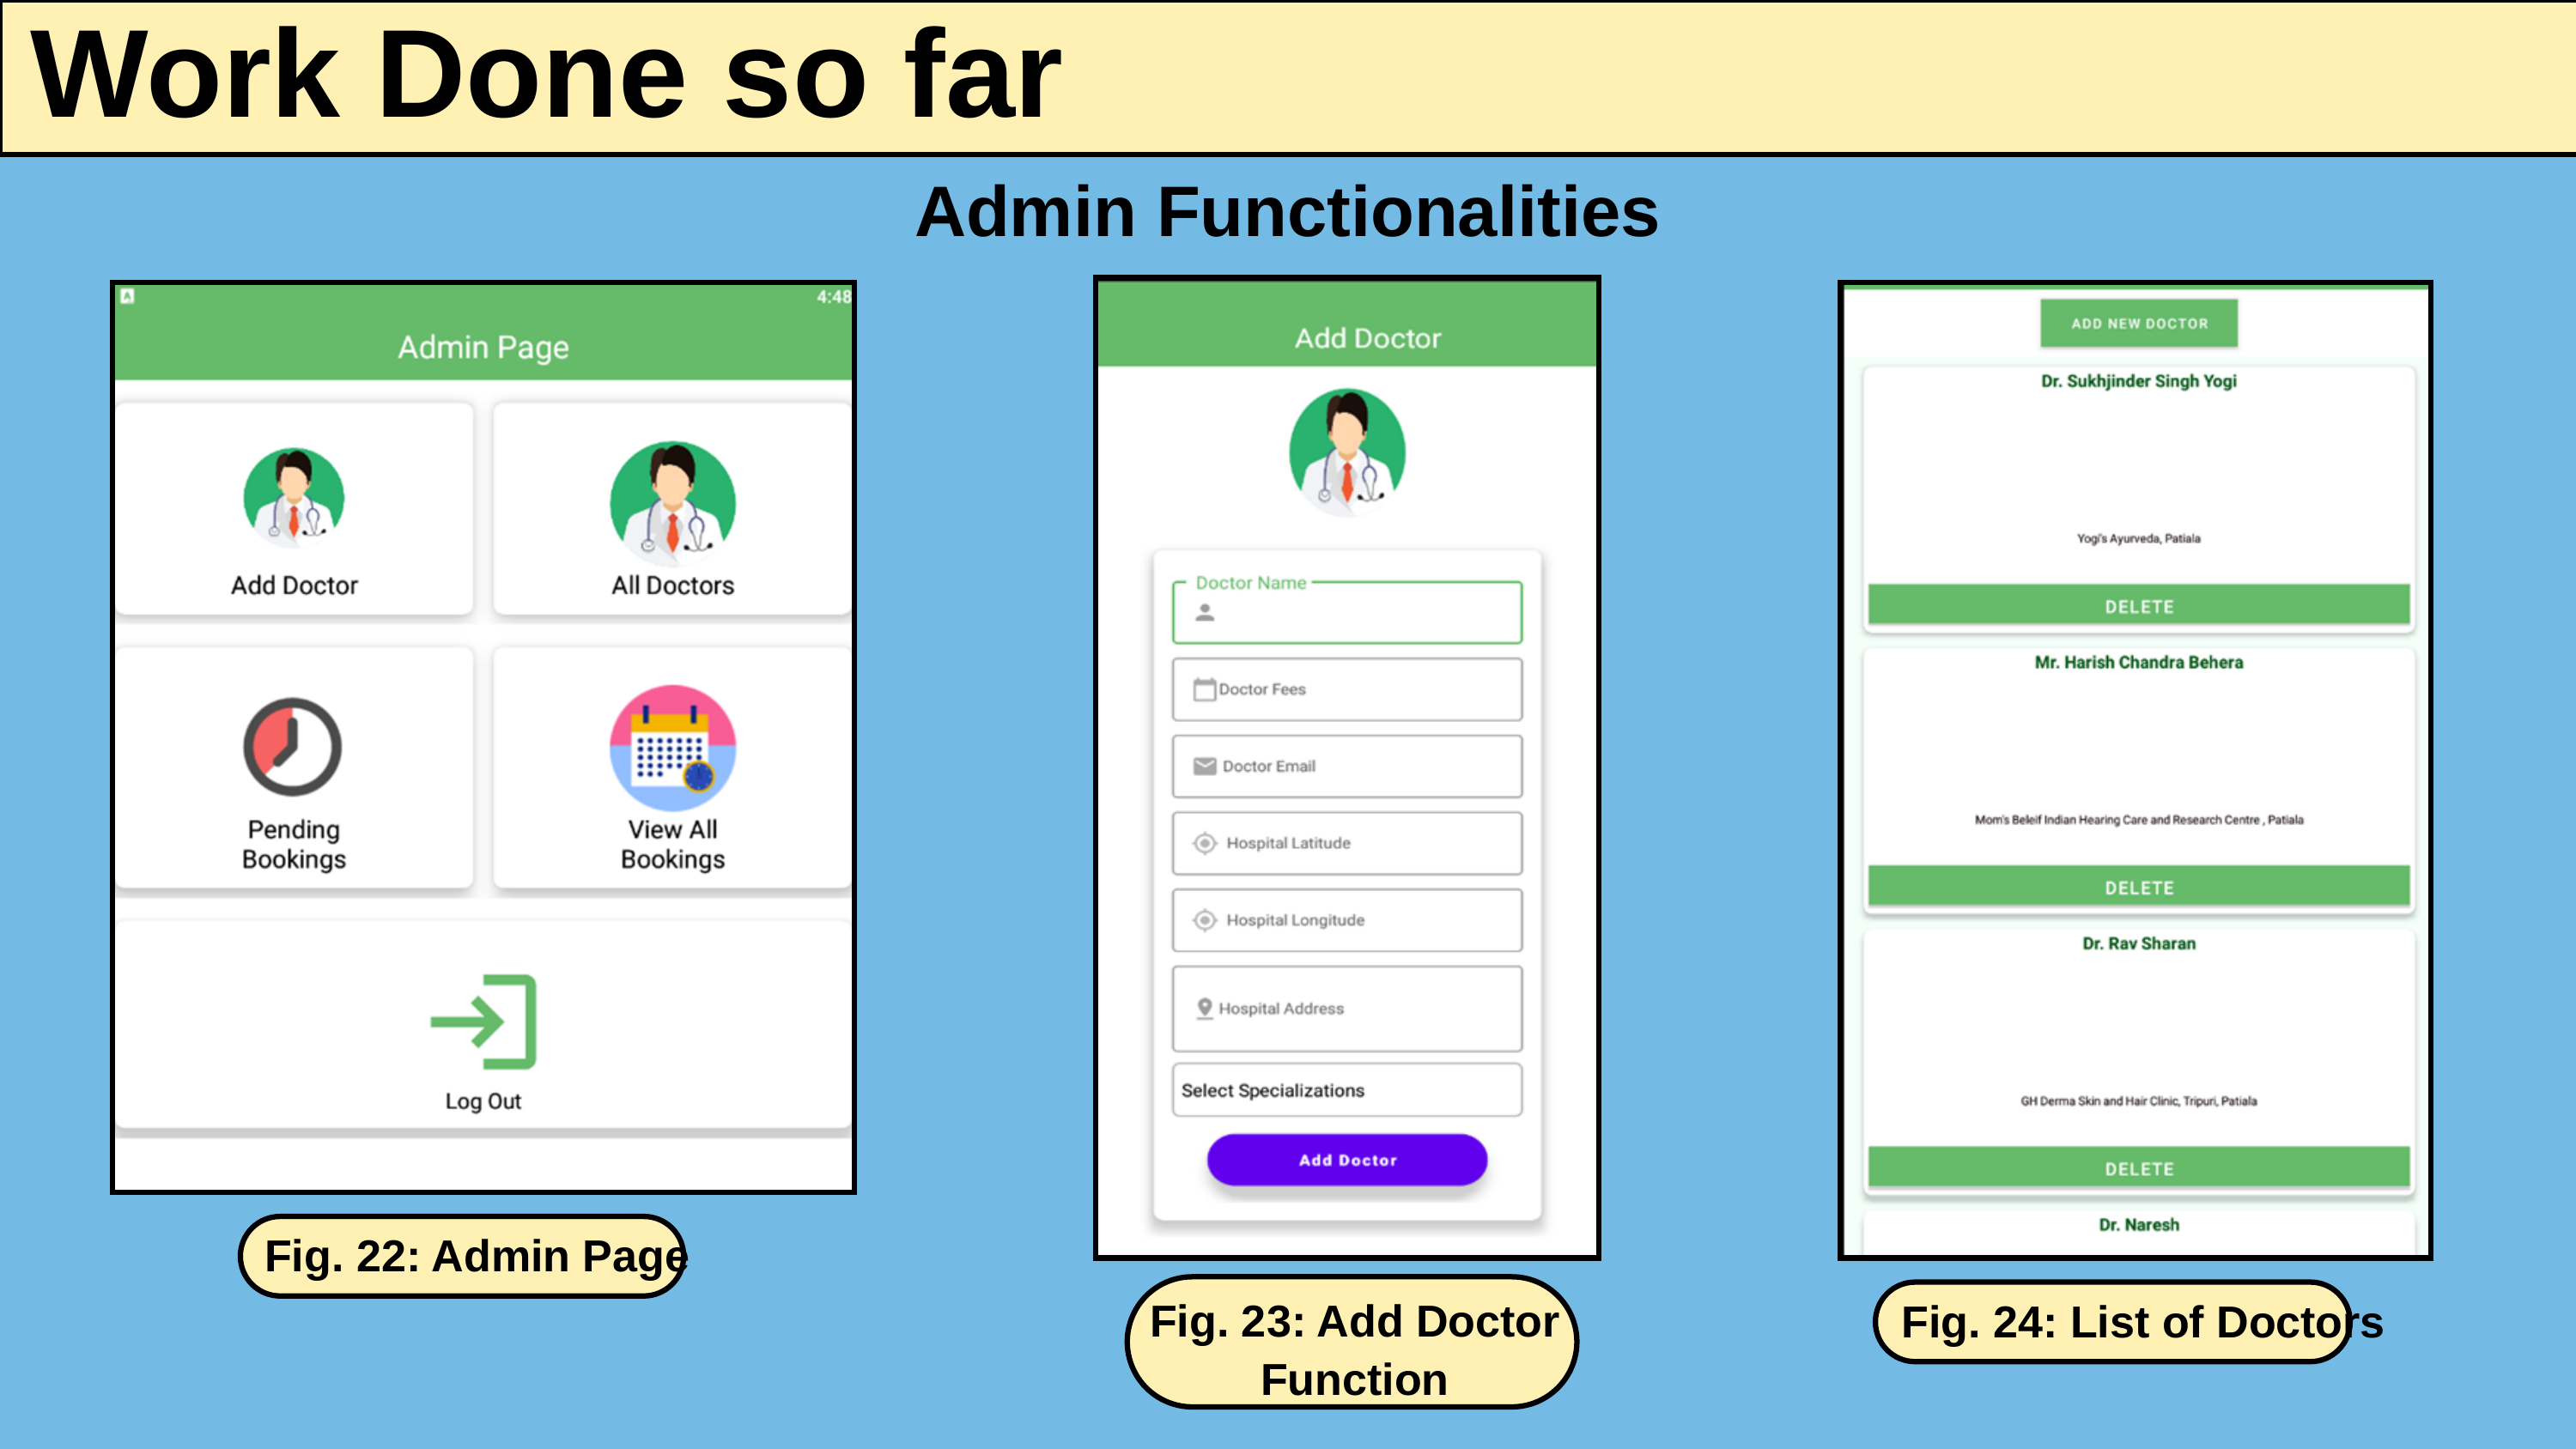

Work Done so far
Admin Functionalities

Fig. 22: Admin Page

Fig. 23: Add Doctor Function

Fig. 24: List of Doctors